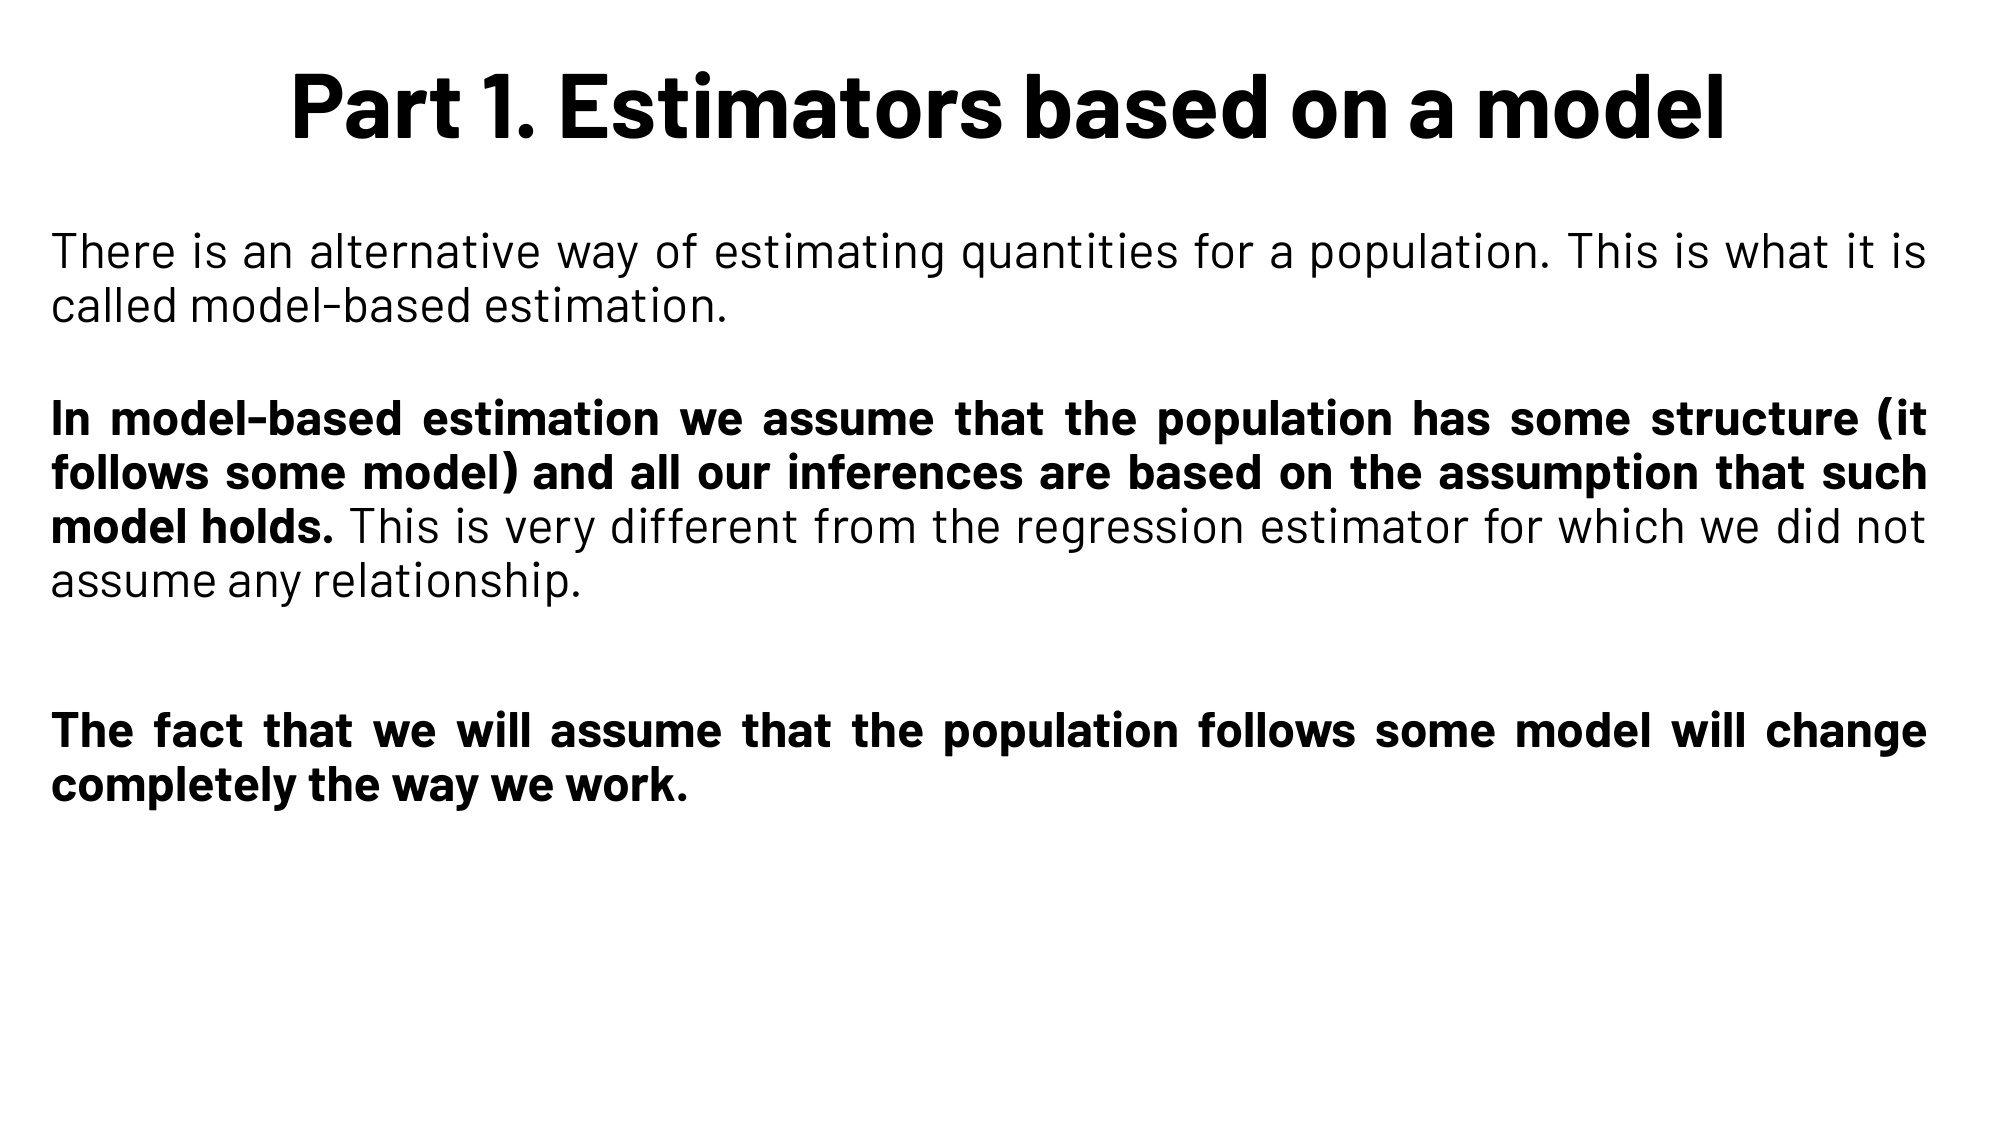

# Part 1. Estimators based on a model
There is an alternative way of estimating quantities for a population. This is what it is called model-based estimation.

In model-based estimation we assume that the population has some structure (it follows some model) and all our inferences are based on the assumption that such model holds. This is very different from the regression estimator for which we did not assume any relationship.

The fact that we will assume that the population follows some model will change completely the way we work.